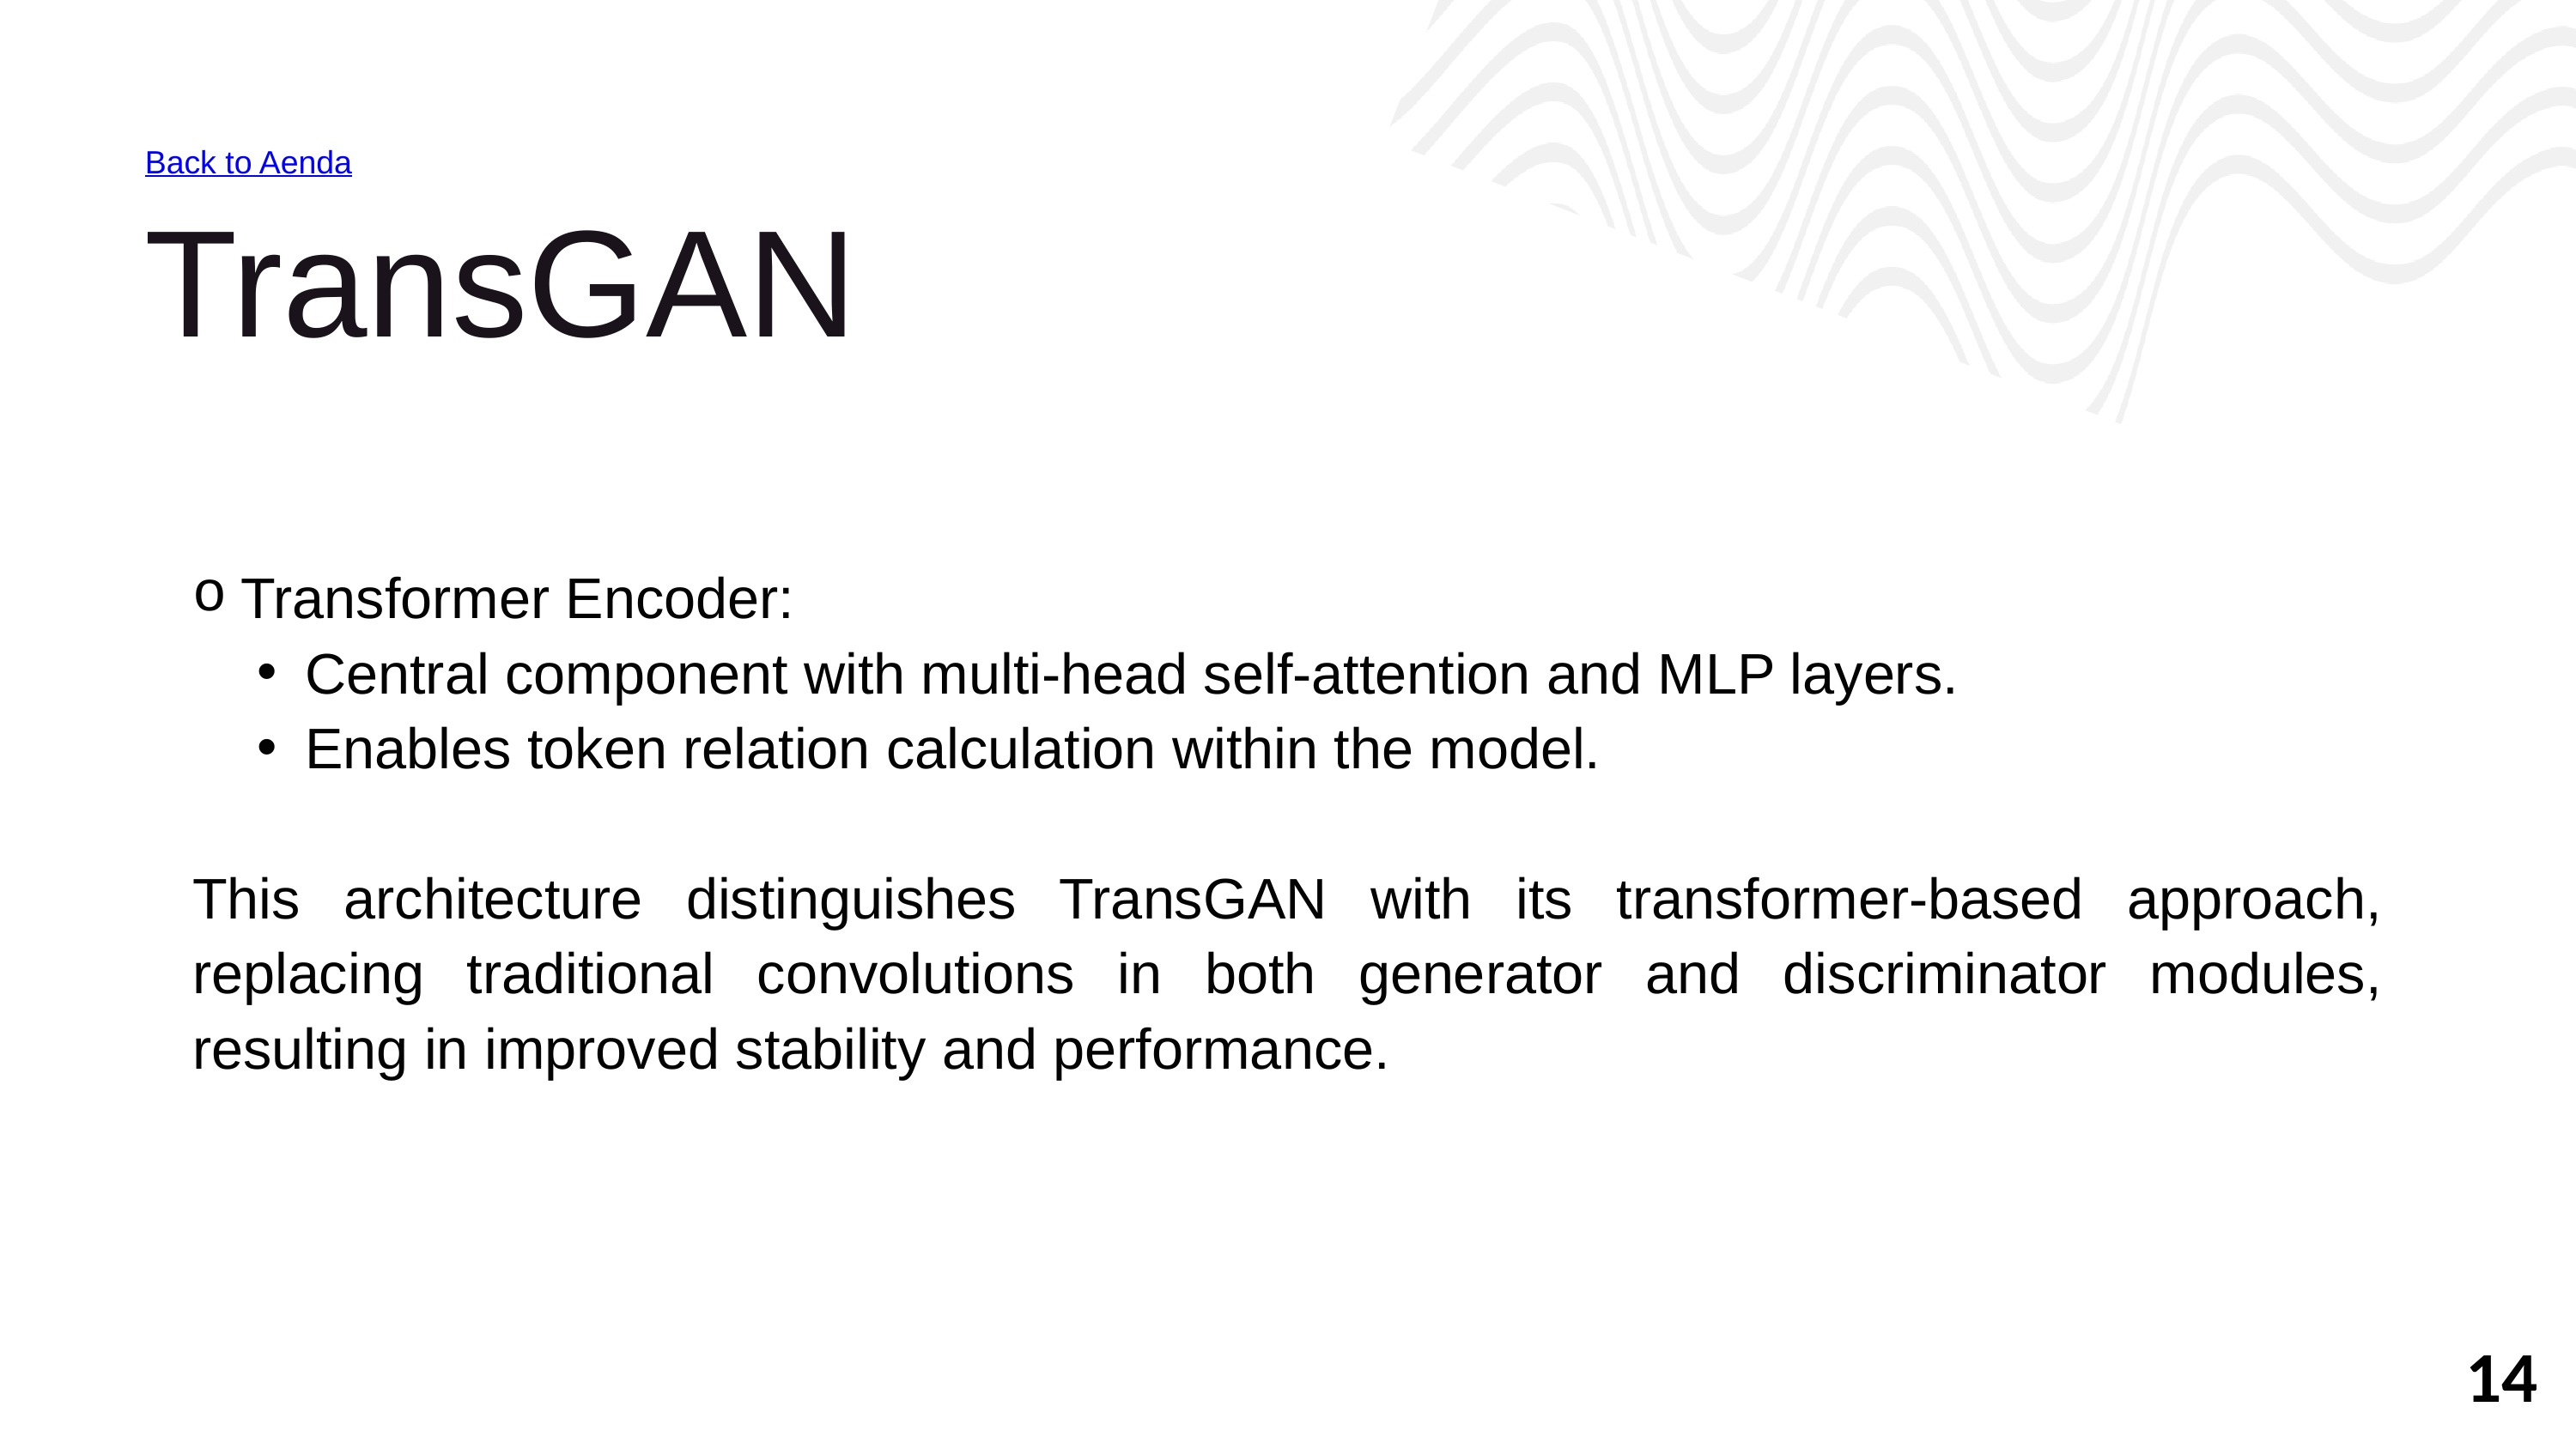

Back to Aenda
TransGAN
Transformer Encoder:
Central component with multi-head self-attention and MLP layers.
Enables token relation calculation within the model.

This architecture distinguishes TransGAN with its transformer-based approach, replacing traditional convolutions in both generator and discriminator modules, resulting in improved stability and performance.
14